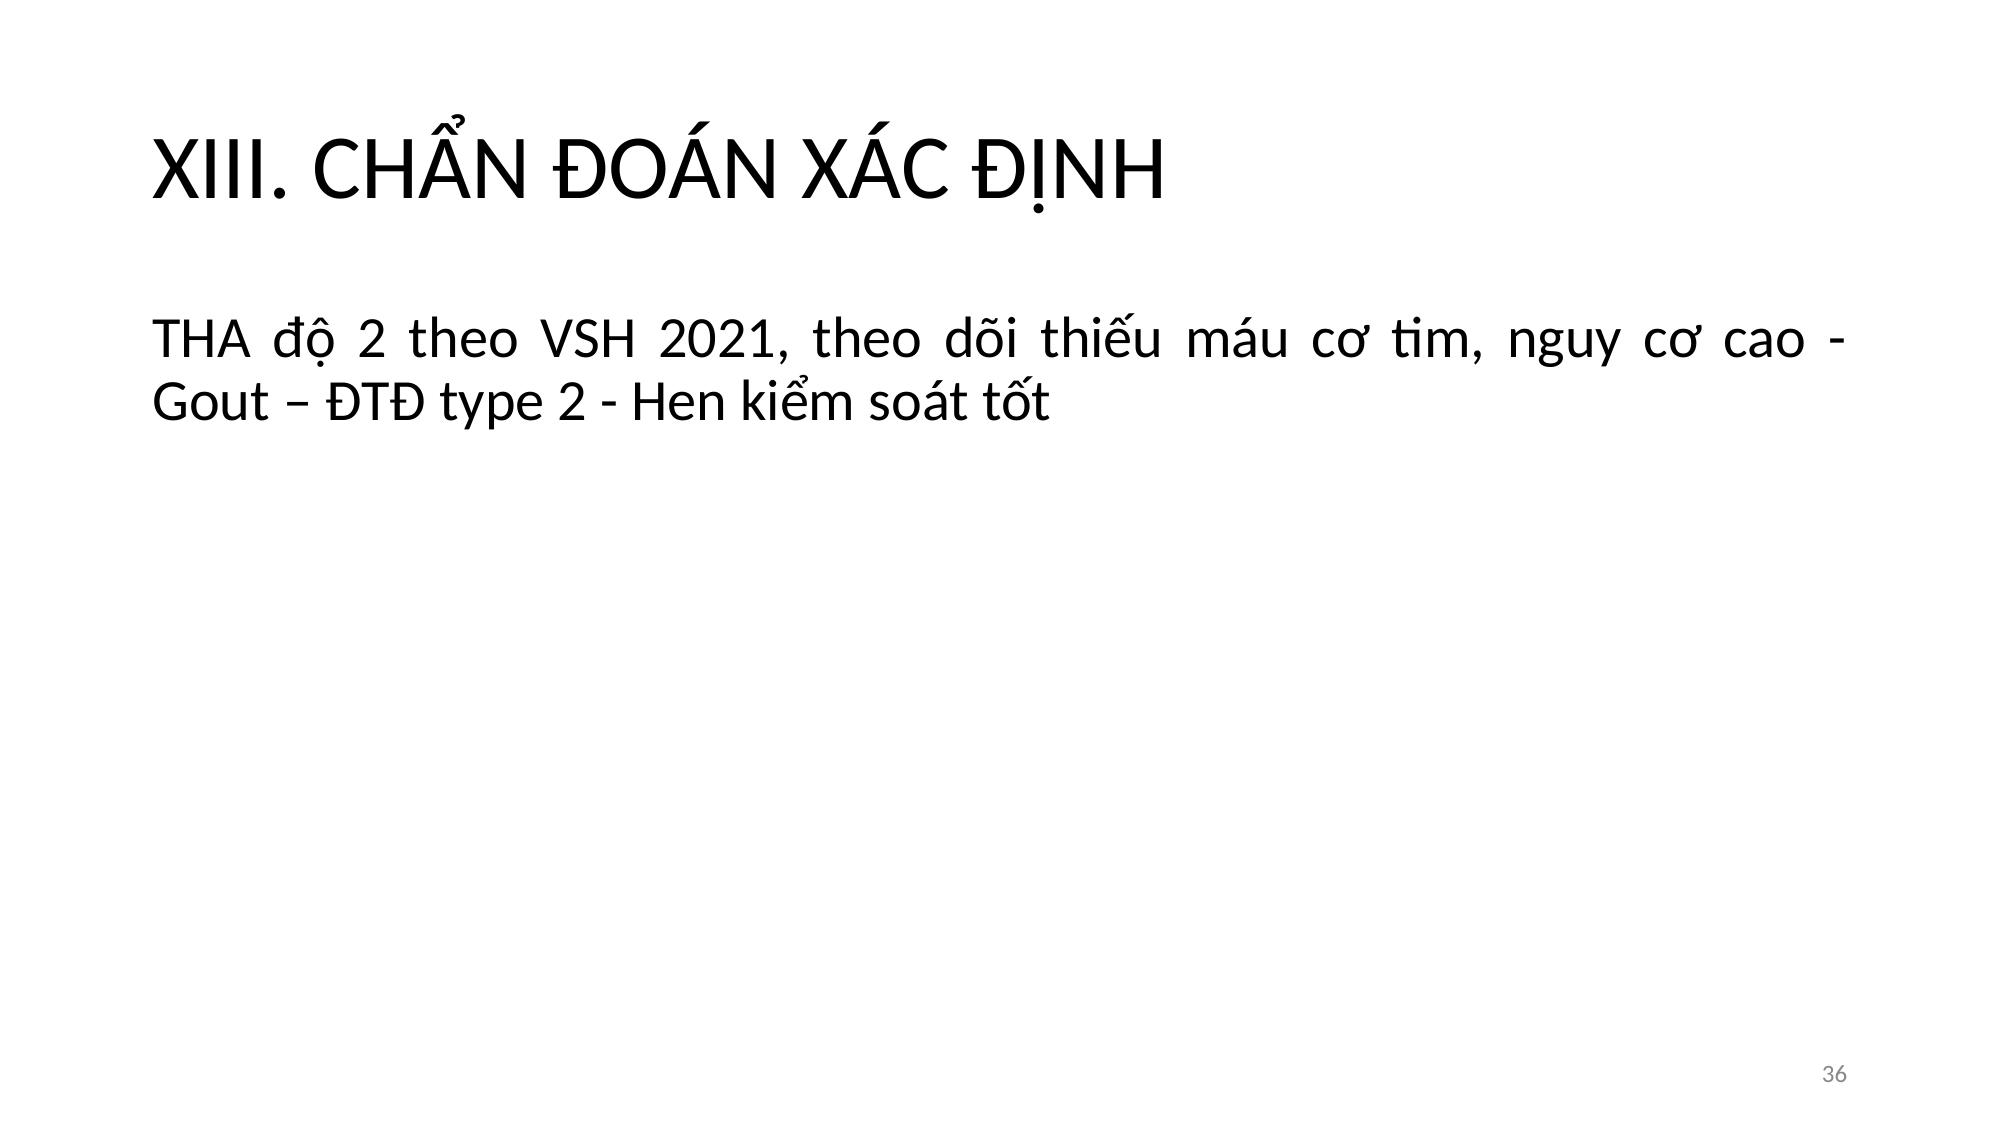

# XIII. CHẨN ĐOÁN XÁC ĐỊNH
THA độ 2 theo VSH 2021, theo dõi thiếu máu cơ tim, nguy cơ cao - Gout – ĐTĐ type 2 - Hen kiểm soát tốt
36